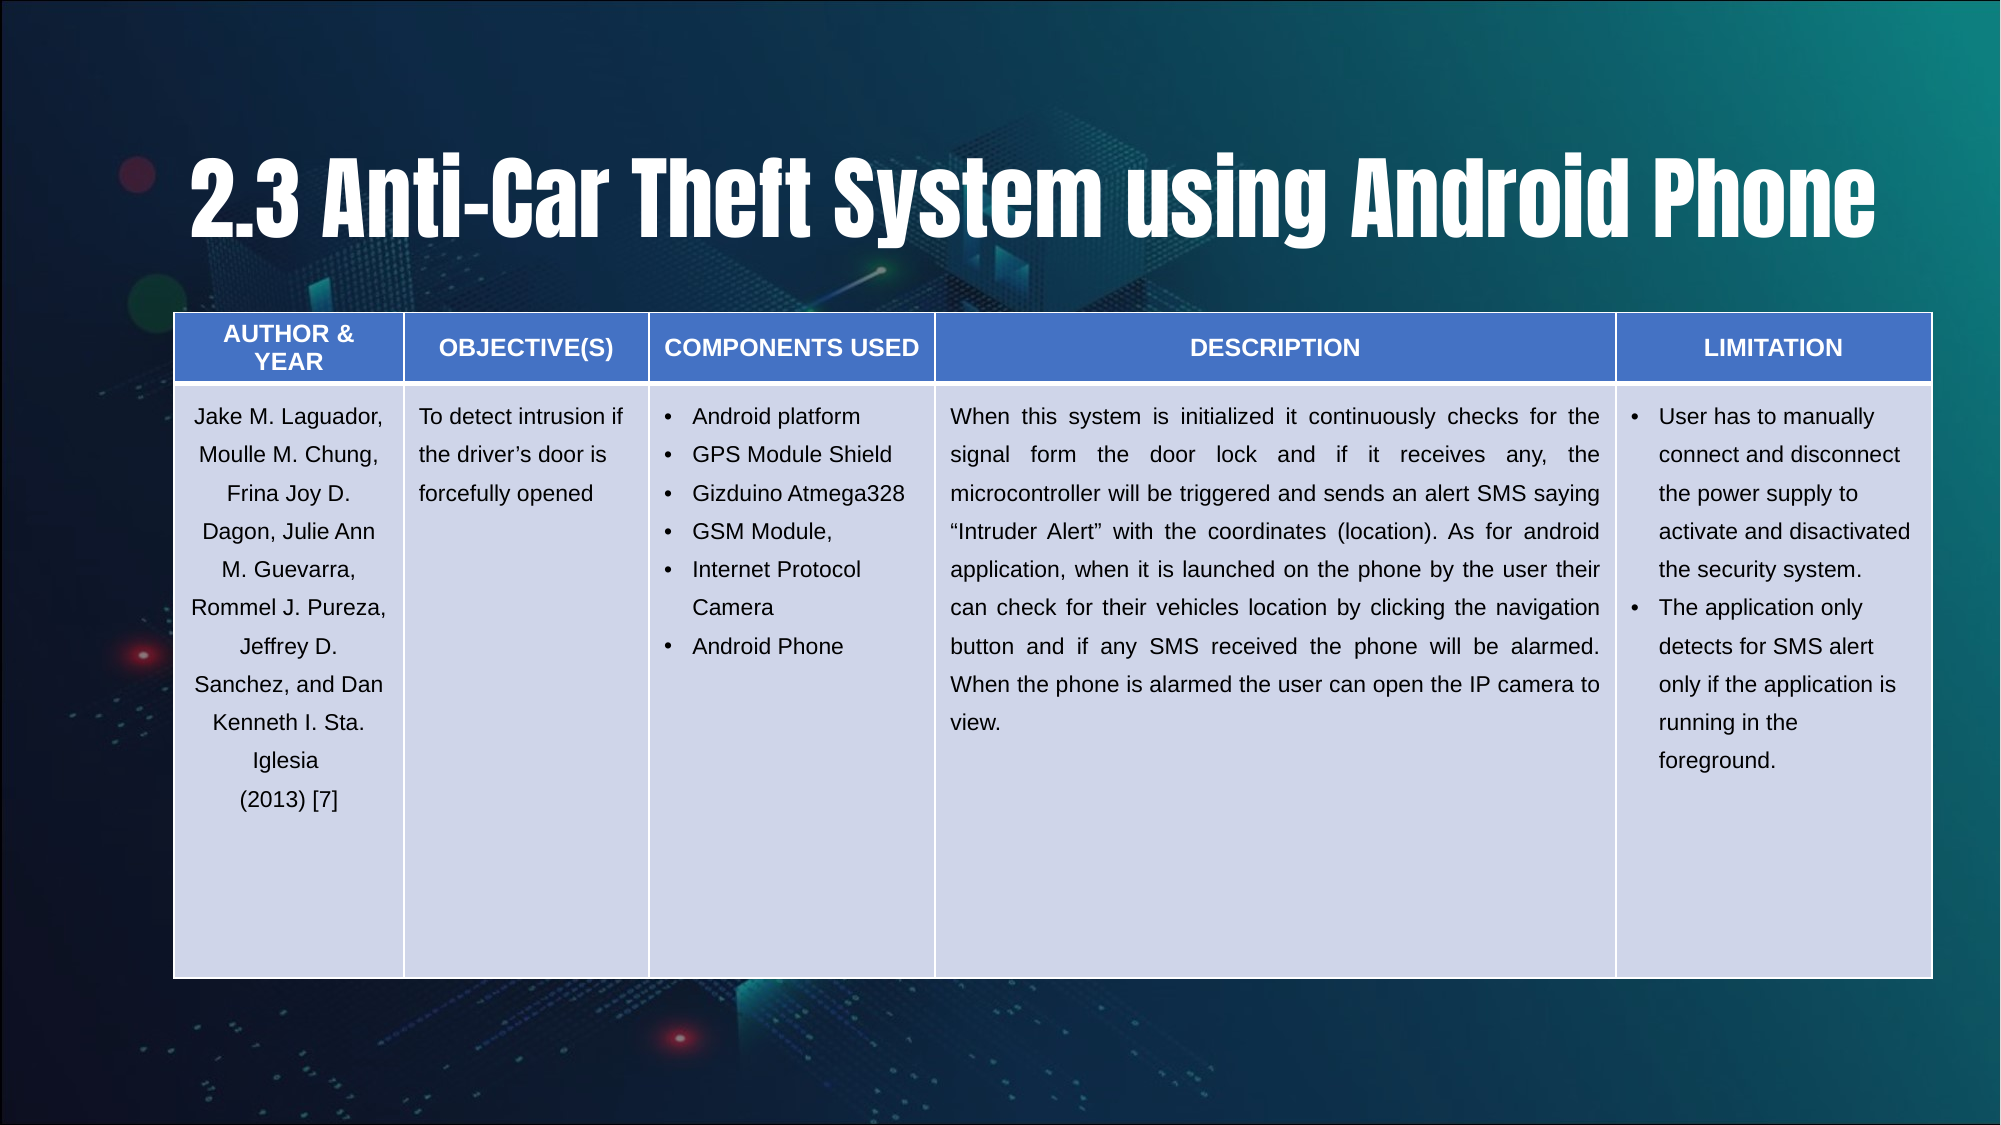

# 2.3 Anti-Car Theft System using Android Phone
| AUTHOR & YEAR | OBJECTIVE(S) | COMPONENTS USED | DESCRIPTION | LIMITATION |
| --- | --- | --- | --- | --- |
| Jake M. Laguador, Moulle M. Chung, Frina Joy D. Dagon, Julie Ann M. Guevarra, Rommel J. Pureza, Jeffrey D. Sanchez, and Dan Kenneth I. Sta. Iglesia (2013) [7] | To detect intrusion if the driver’s door is forcefully opened | Android platform GPS Module Shield Gizduino Atmega328 GSM Module, Internet Protocol Camera Android Phone | When this system is initialized it continuously checks for the signal form the door lock and if it receives any, the microcontroller will be triggered and sends an alert SMS saying “Intruder Alert” with the coordinates (location). As for android application, when it is launched on the phone by the user their can check for their vehicles location by clicking the navigation button and if any SMS received the phone will be alarmed. When the phone is alarmed the user can open the IP camera to view. | User has to manually connect and disconnect the power supply to activate and disactivated the security system. The application only detects for SMS alert only if the application is running in the foreground. |